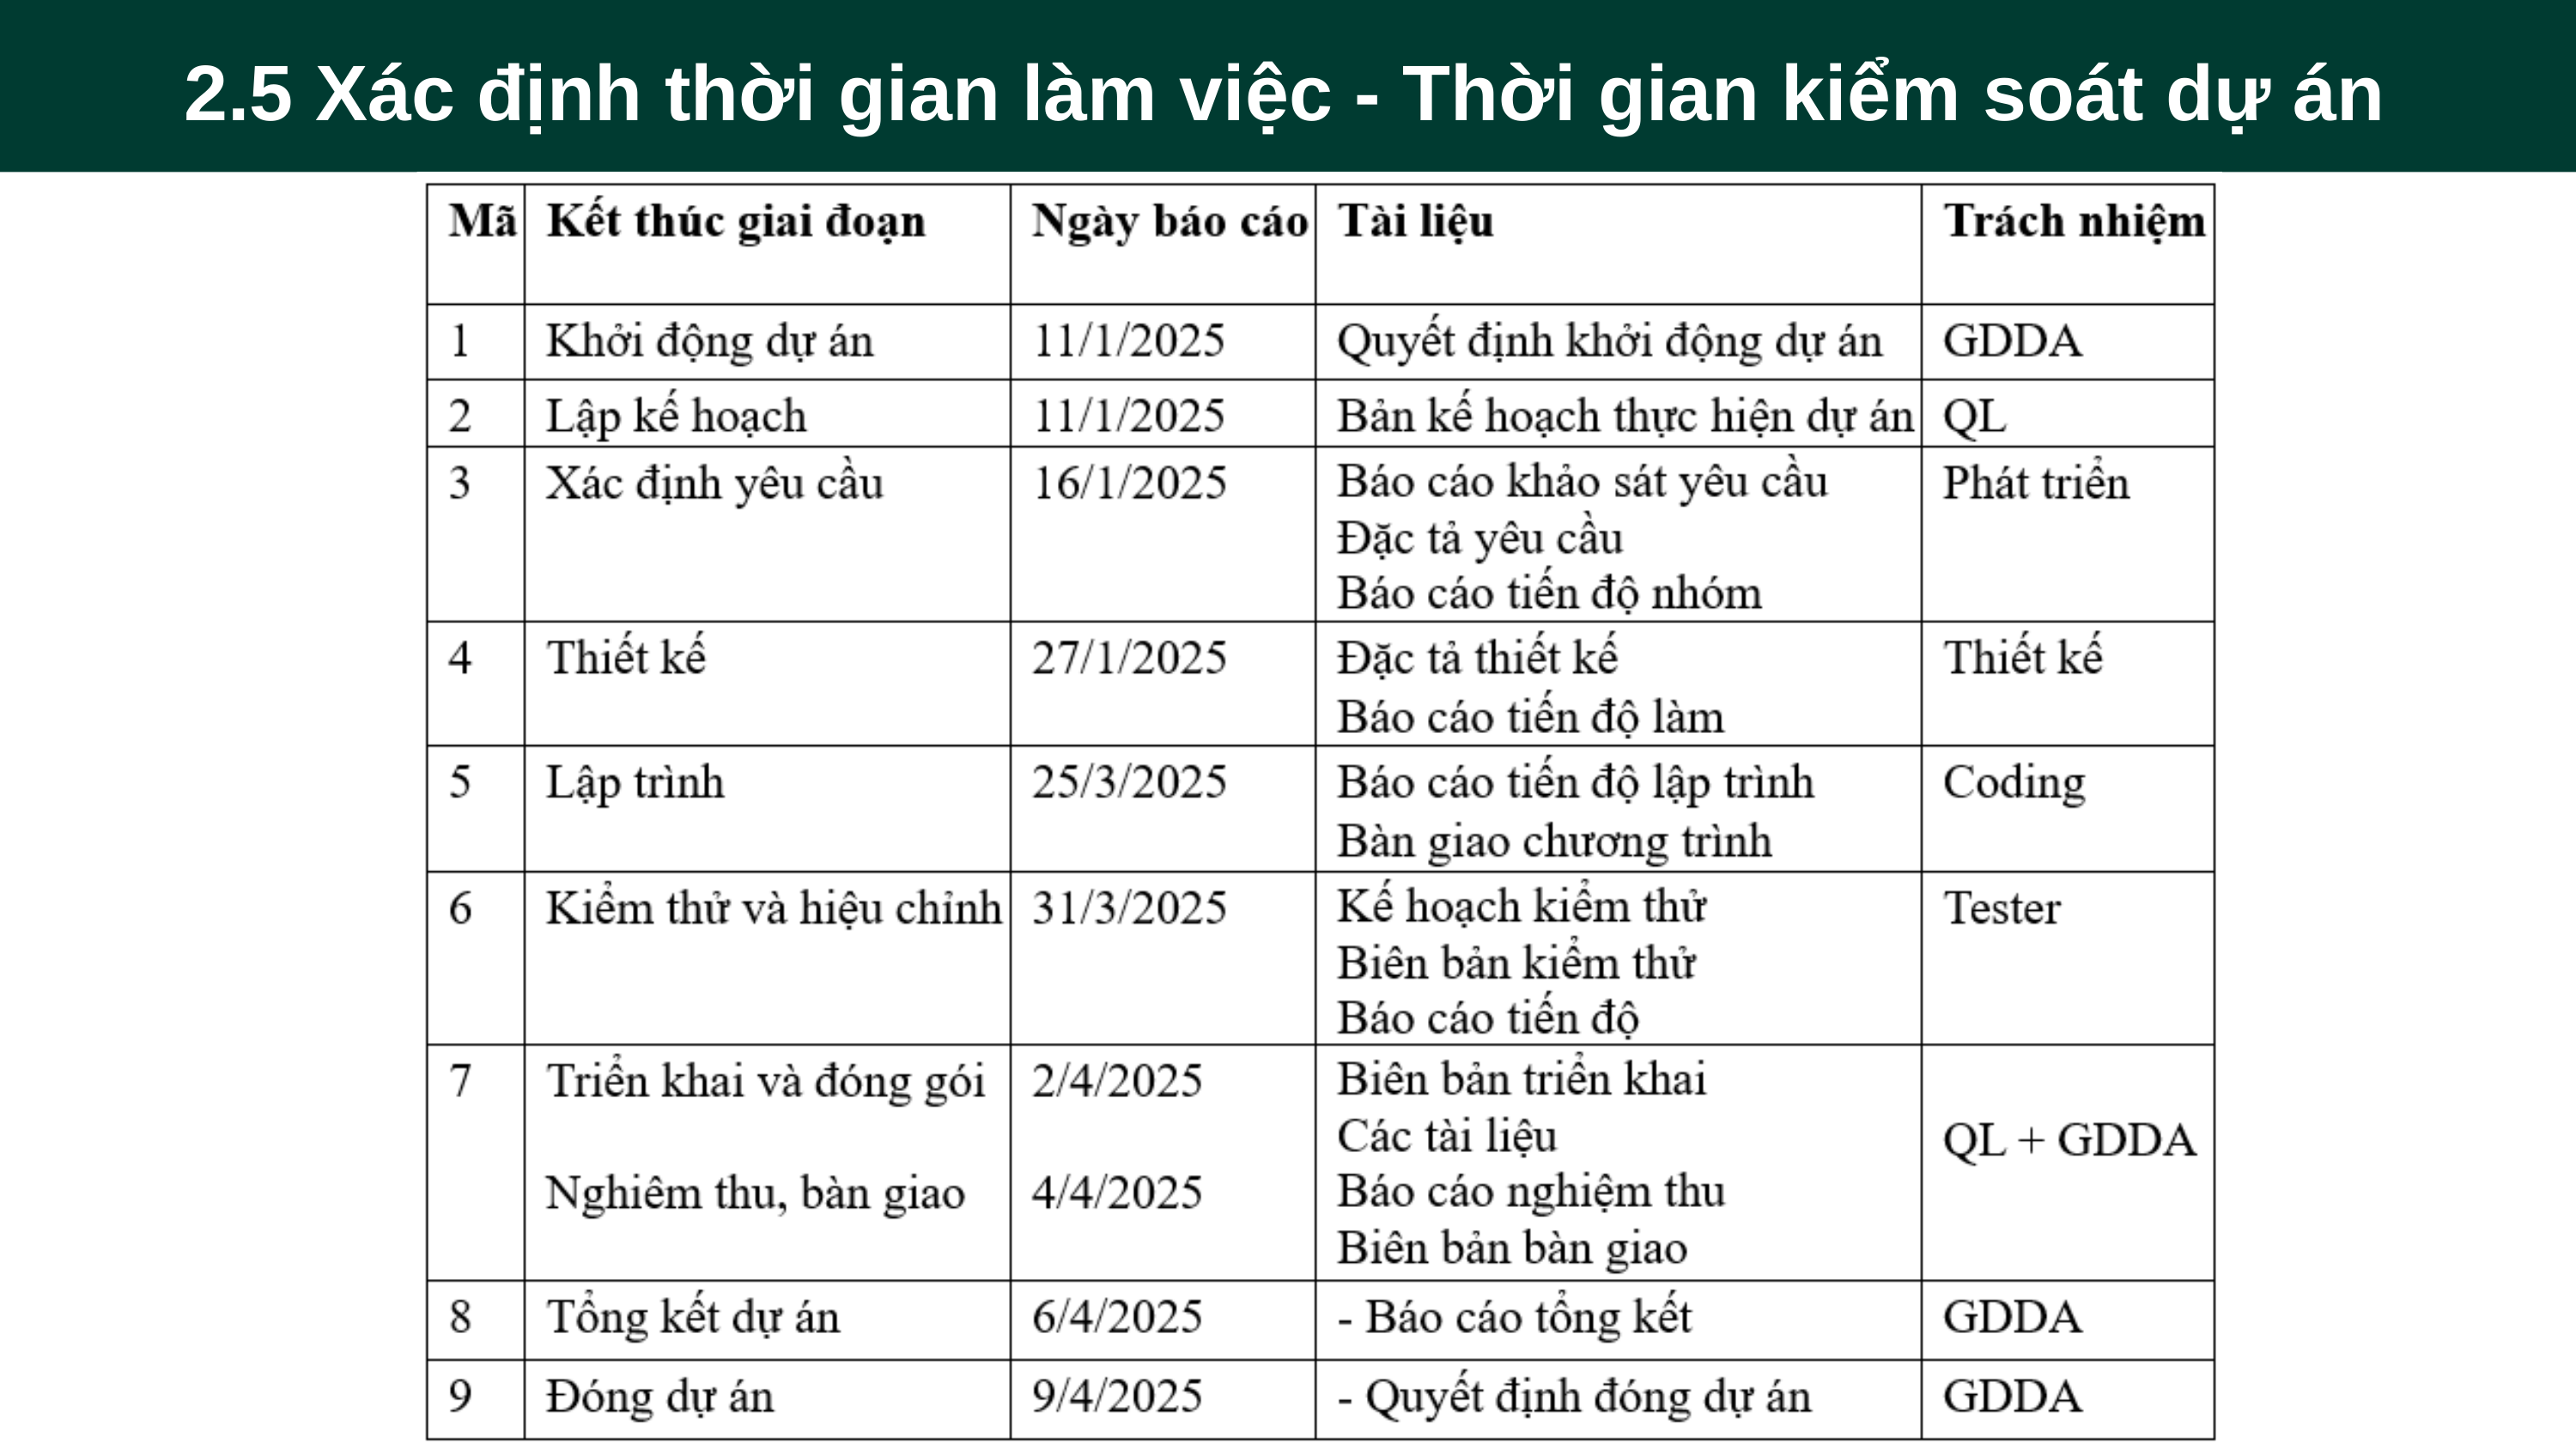

2.5 Xác định thời gian làm việc - Thời gian kiểm soát dự án